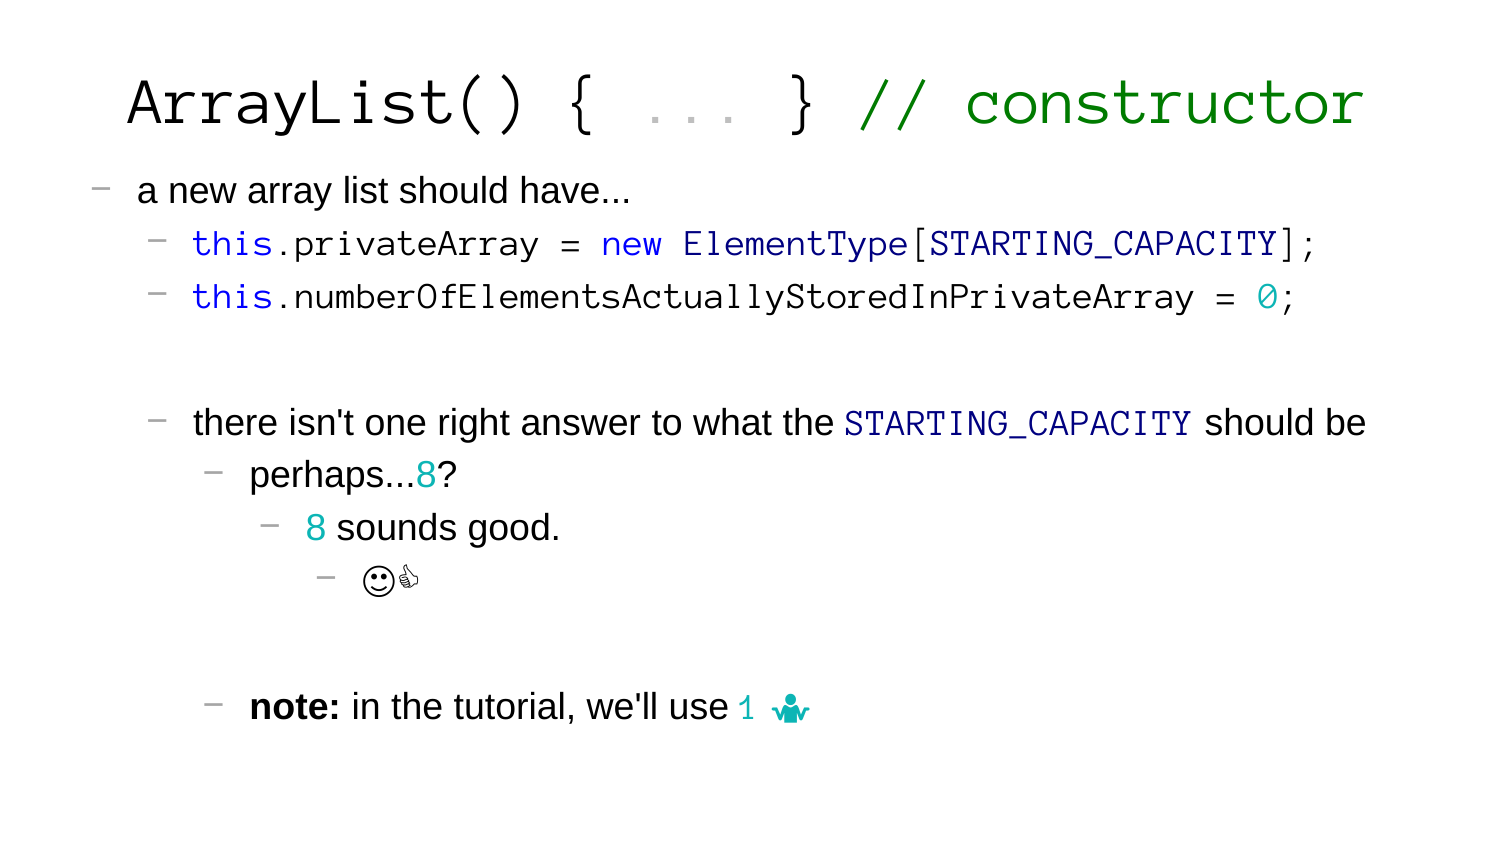

# ArrayList() { ... } // constructor
a new array list should have...
this.privateArray = new ElementType[STARTING_CAPACITY];
this.numberOfElementsActuallyStoredInPrivateArray = 0;

there isn't one right answer to what the STARTING_CAPACITY should be
perhaps...8?
8 sounds good.
🙂👍

note: in the tutorial, we'll use 1 🤷